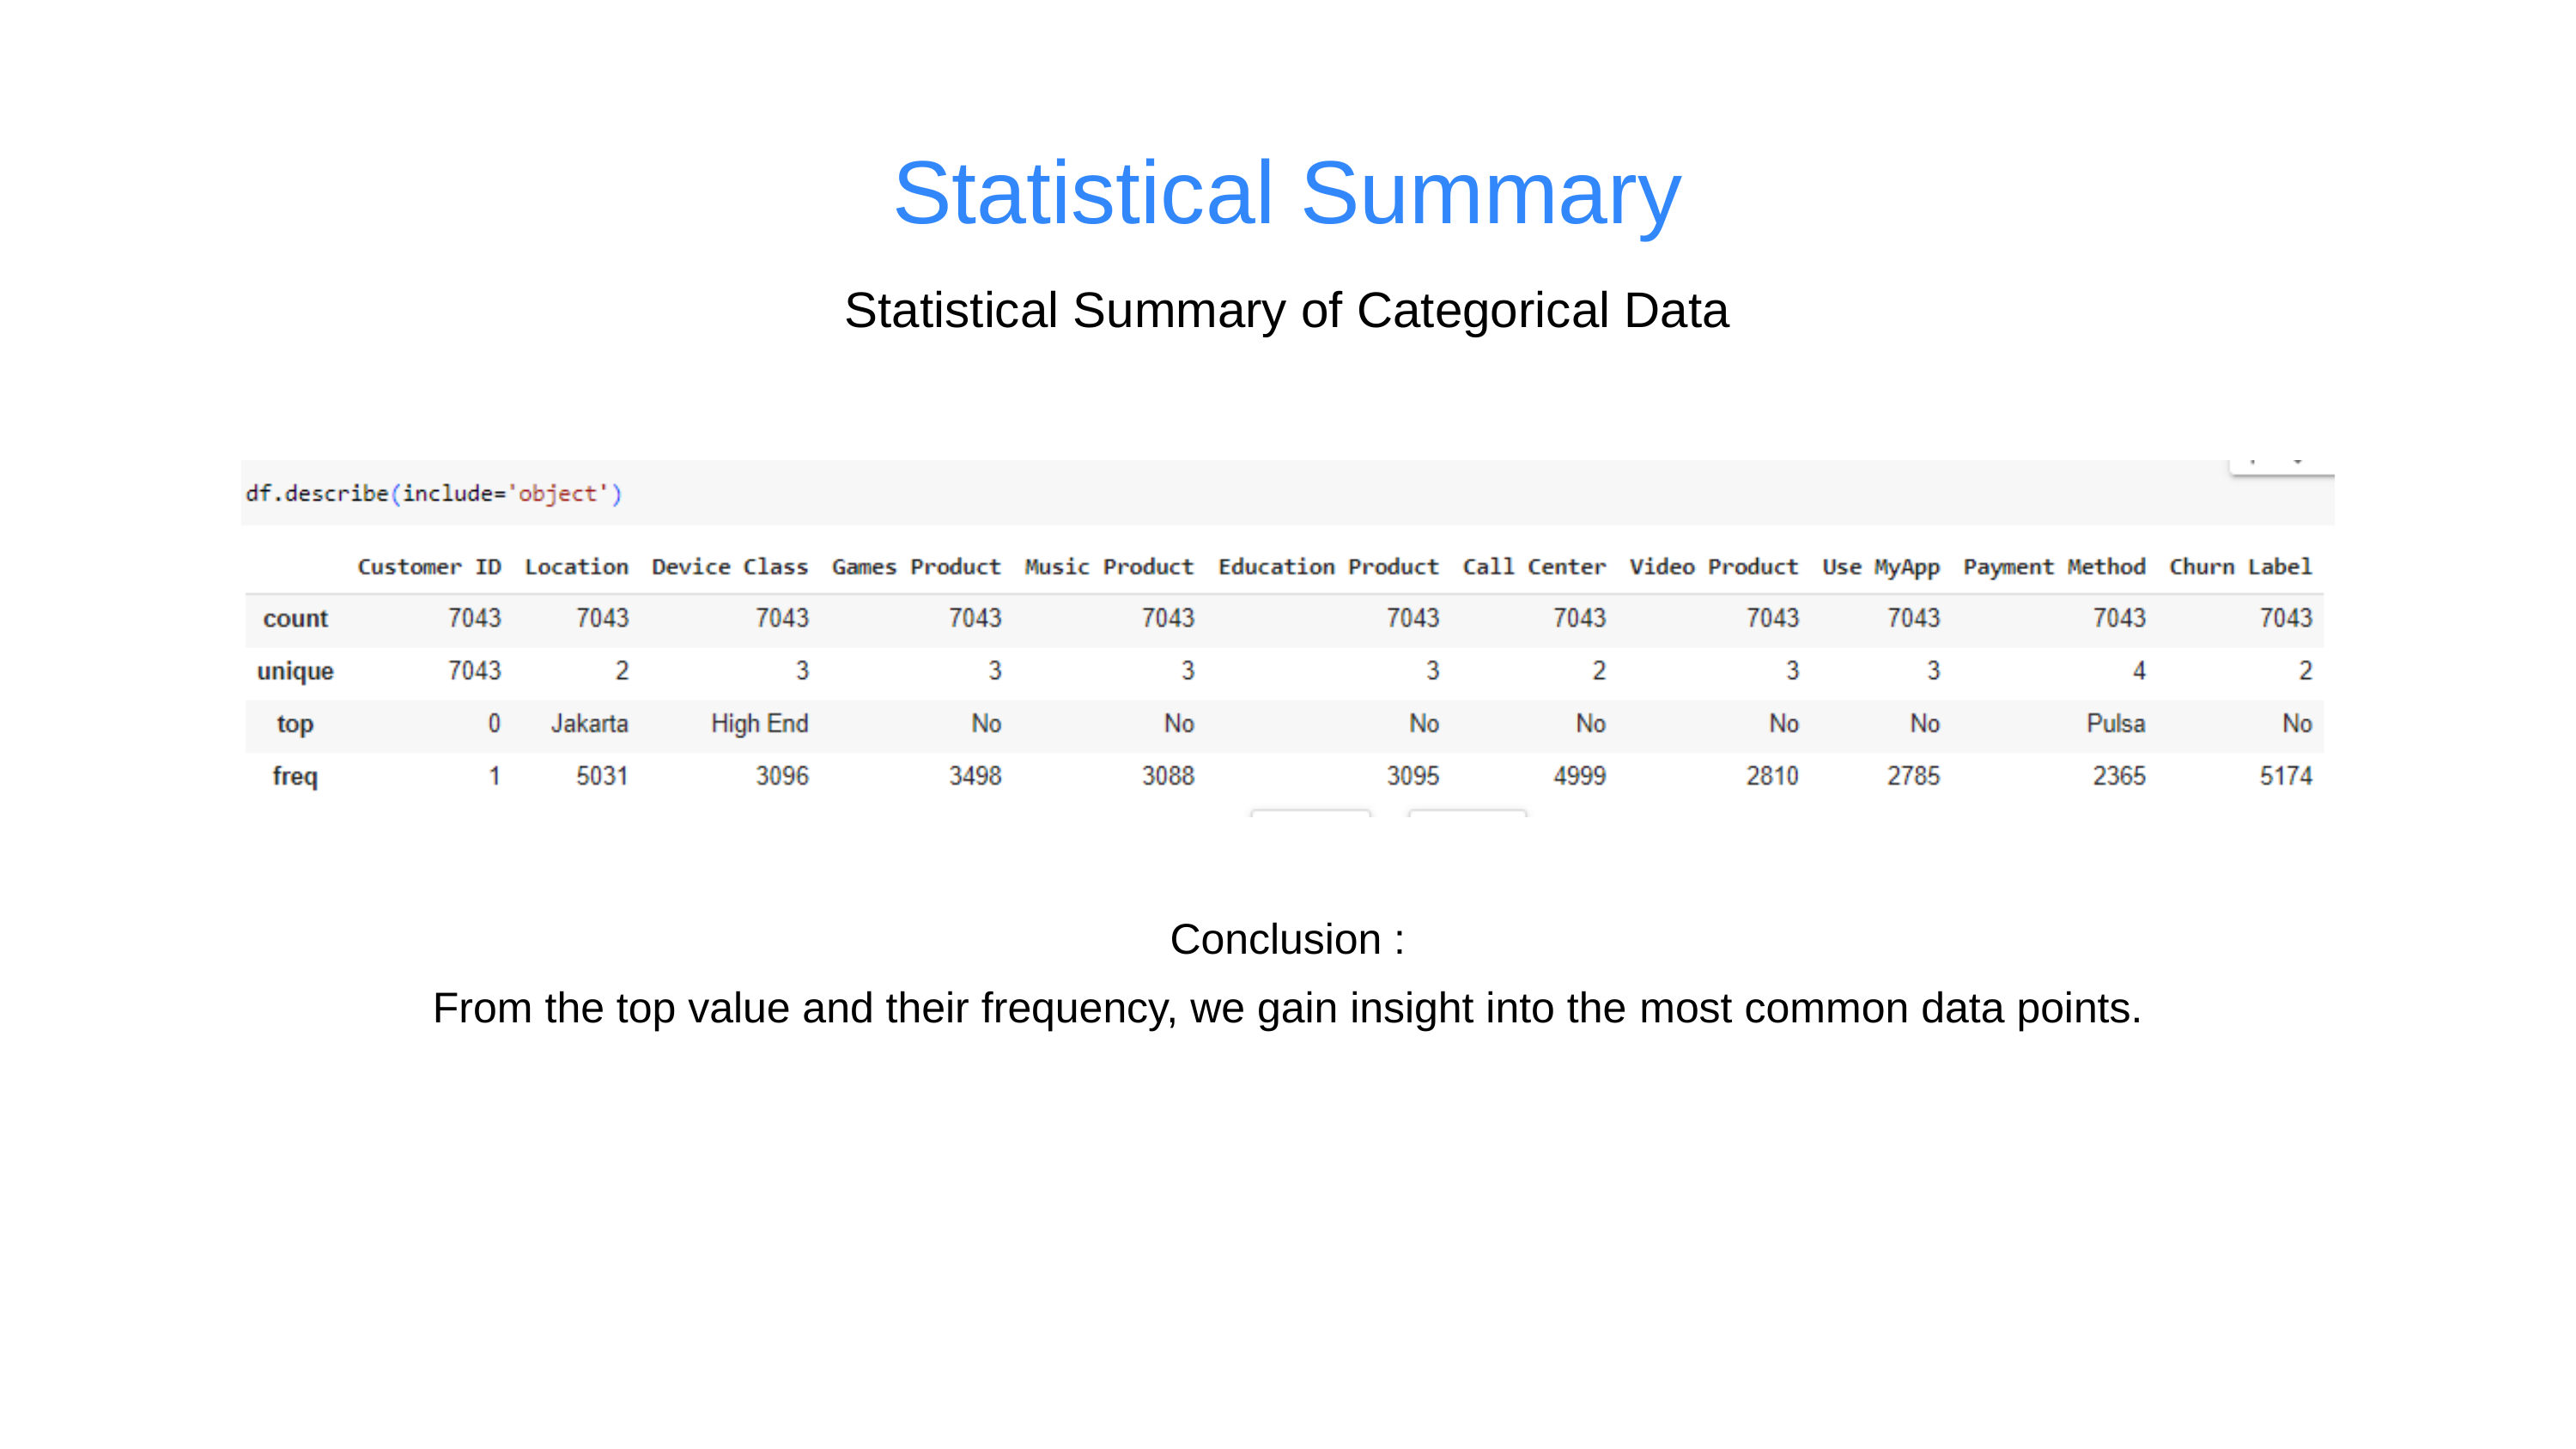

Statistical Summary
Statistical Summary of Categorical Data

Conclusion :
From the top value and their frequency, we gain insight into the most common data points.